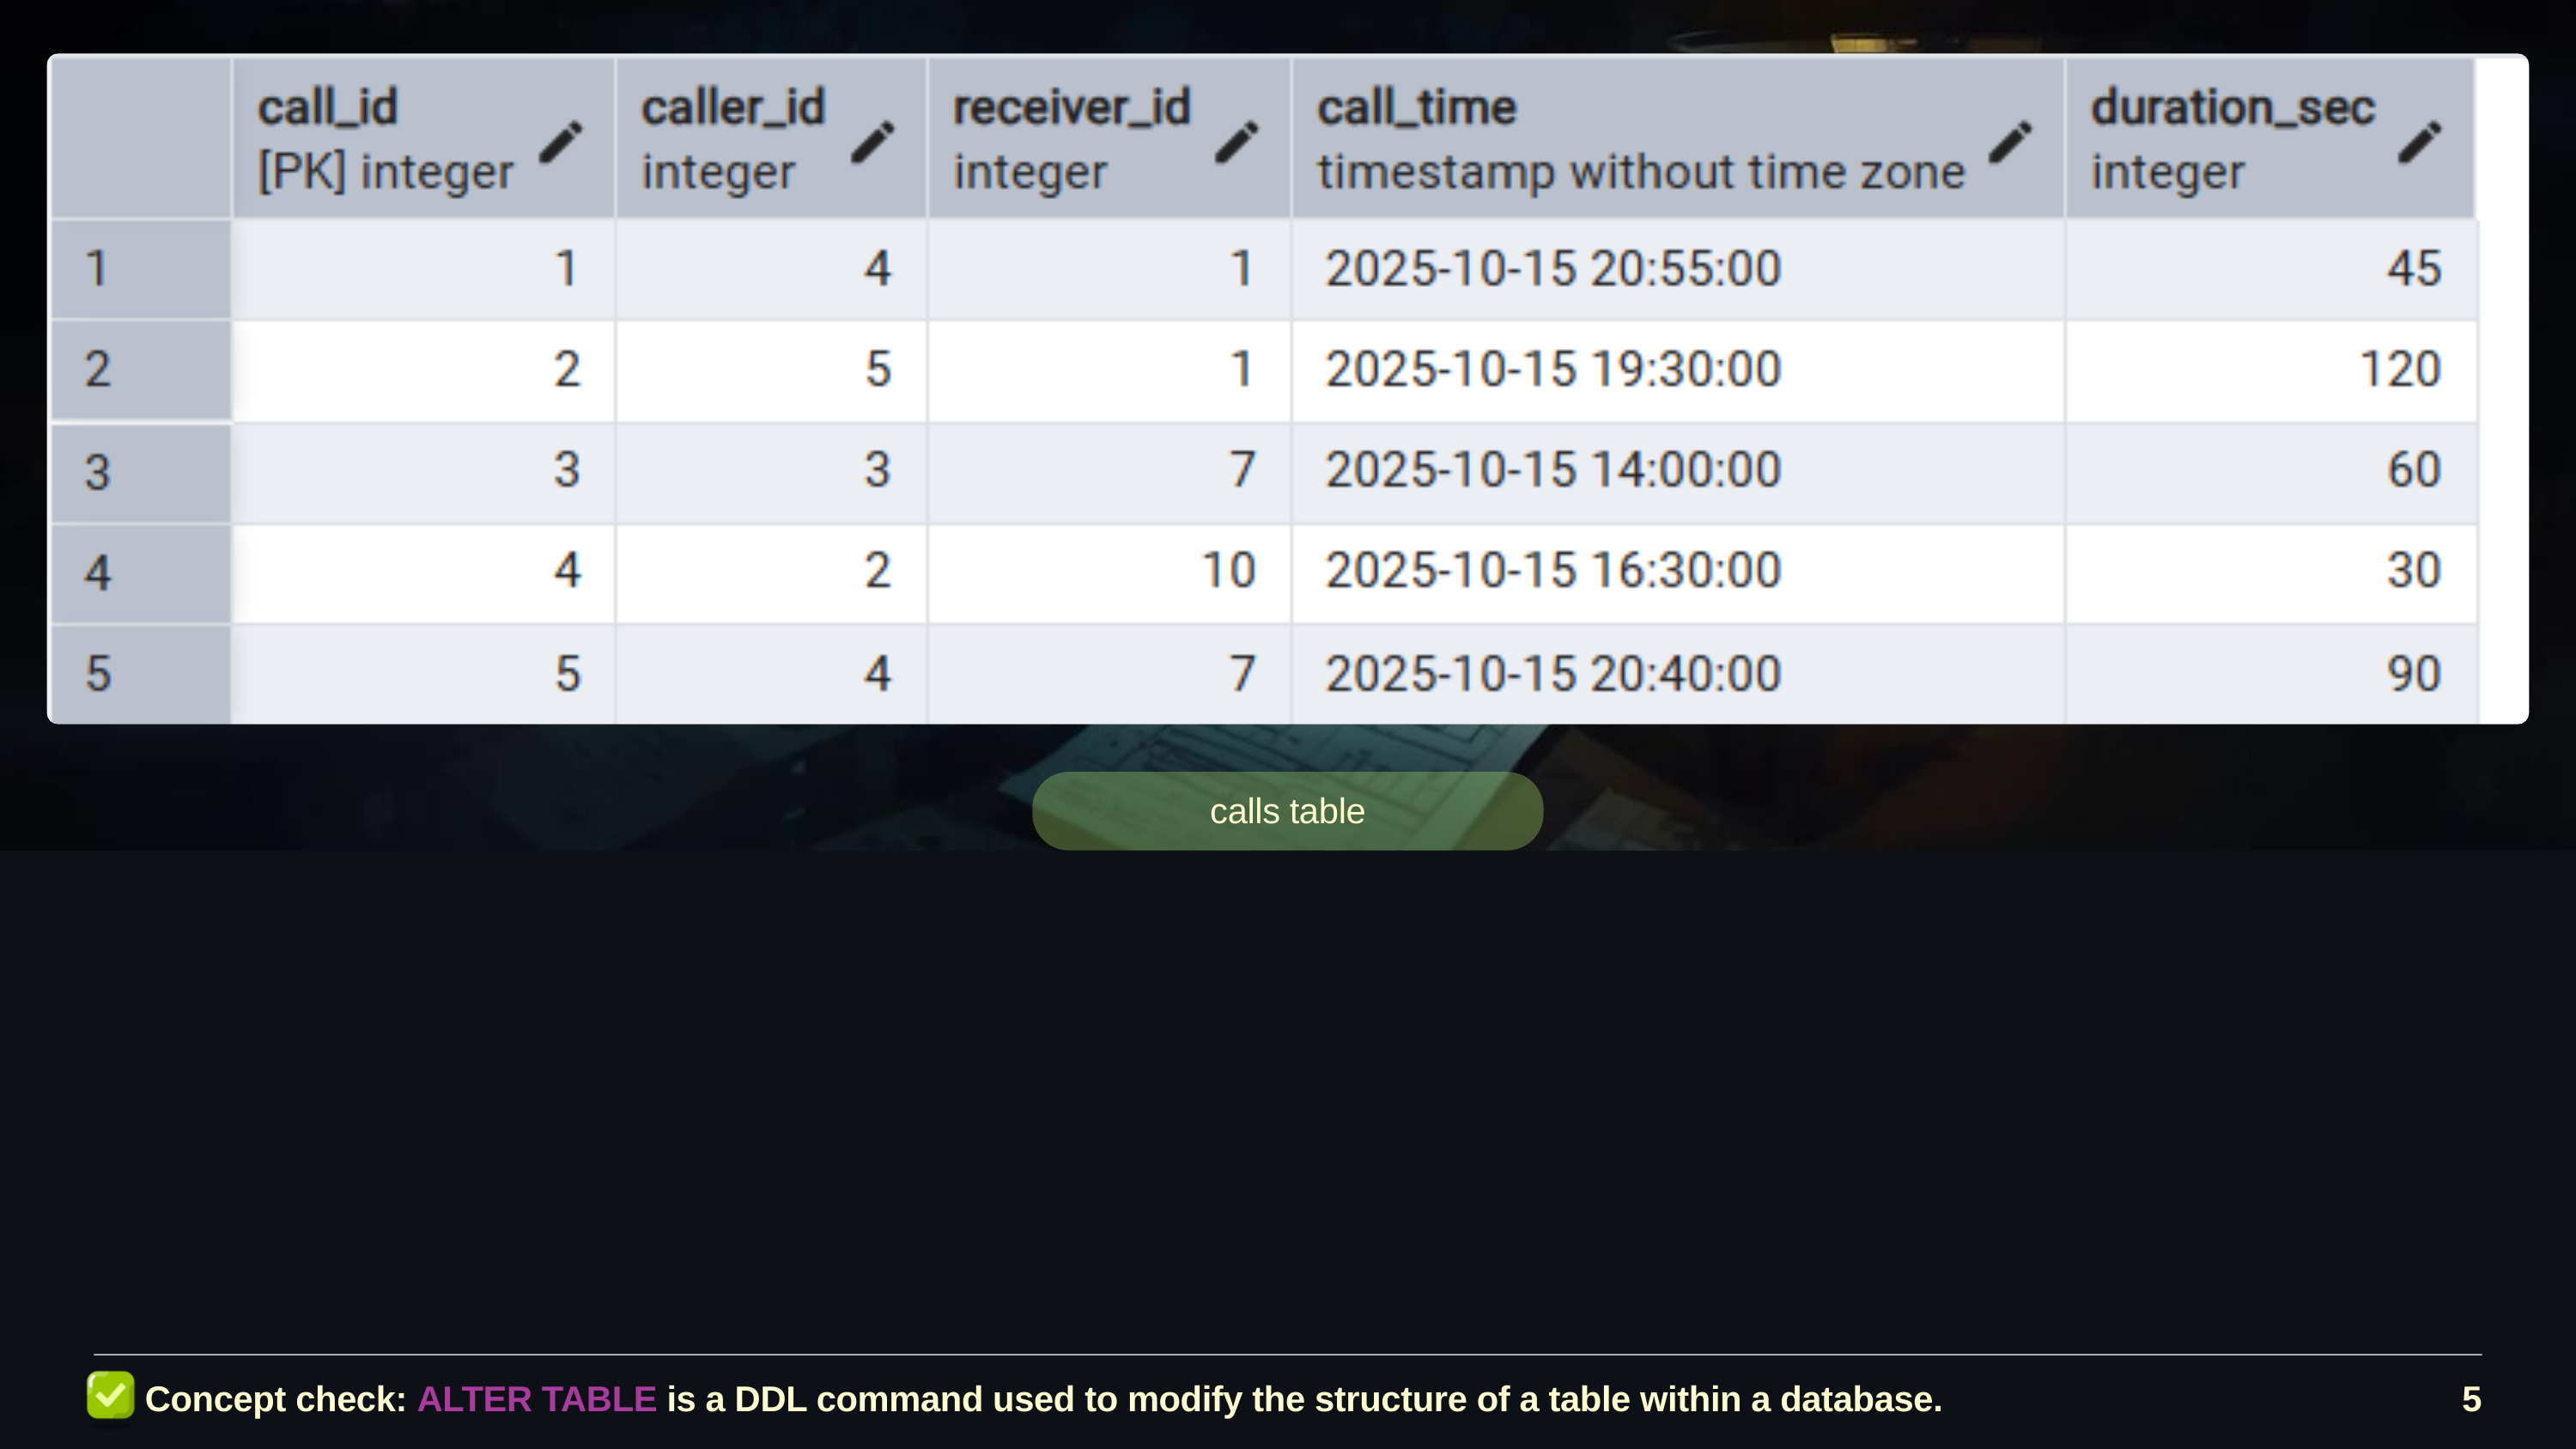

calls table

Concept check: ALTER TABLE is a DDL command used to modify the structure of a table within a database.
5